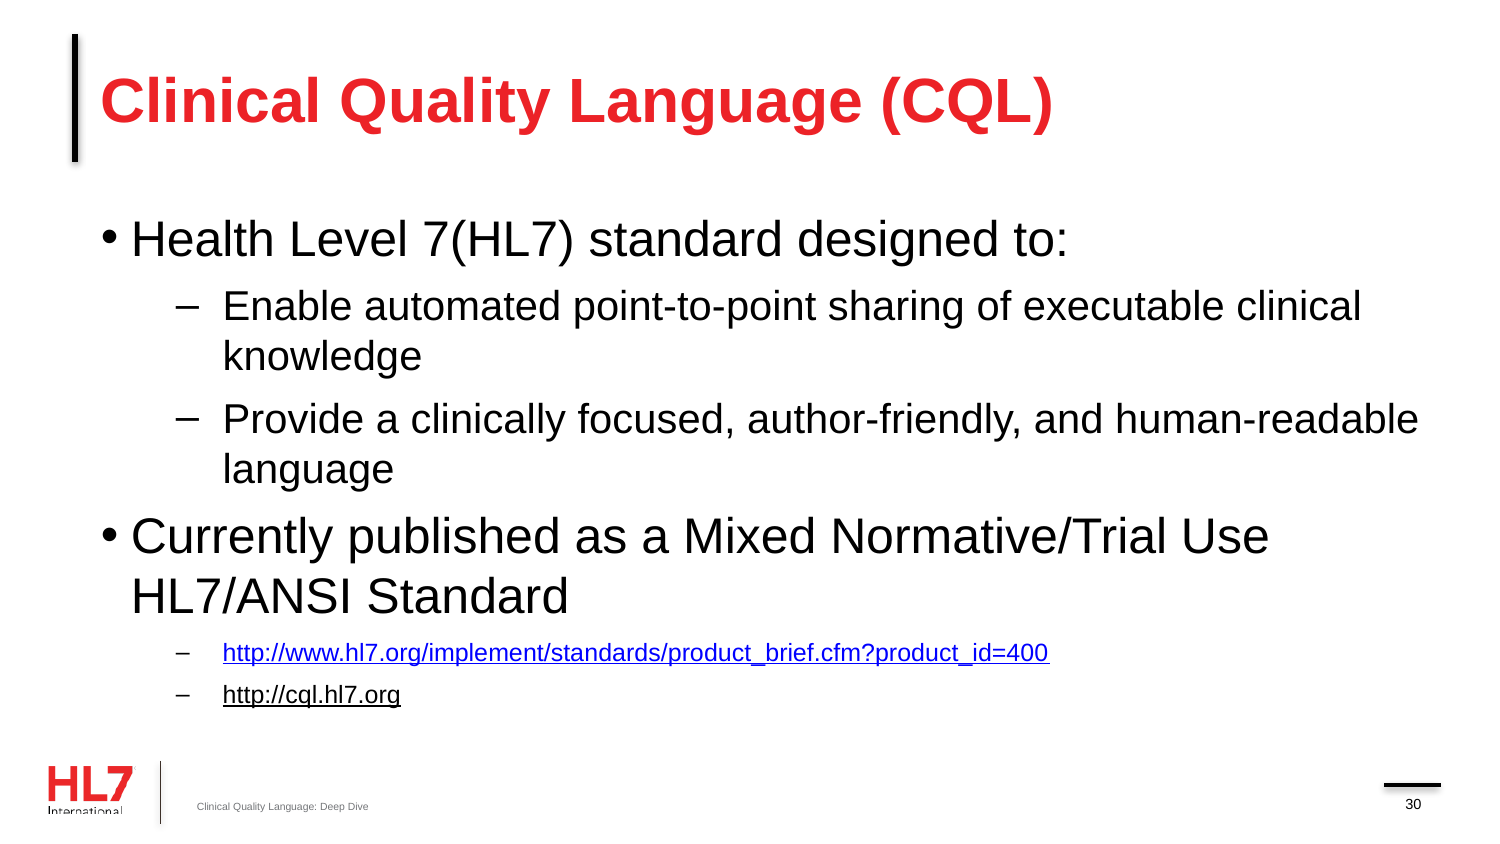

# Clinical Quality Language (CQL)
Health Level 7(HL7) standard designed to:
Enable automated point-to-point sharing of executable clinical knowledge
Provide a clinically focused, author-friendly, and human-readable language
Currently published as a Mixed Normative/Trial Use HL7/ANSI Standard
http://www.hl7.org/implement/standards/product_brief.cfm?product_id=400
http://cql.hl7.org

Clinical Quality Language: Deep Dive
30